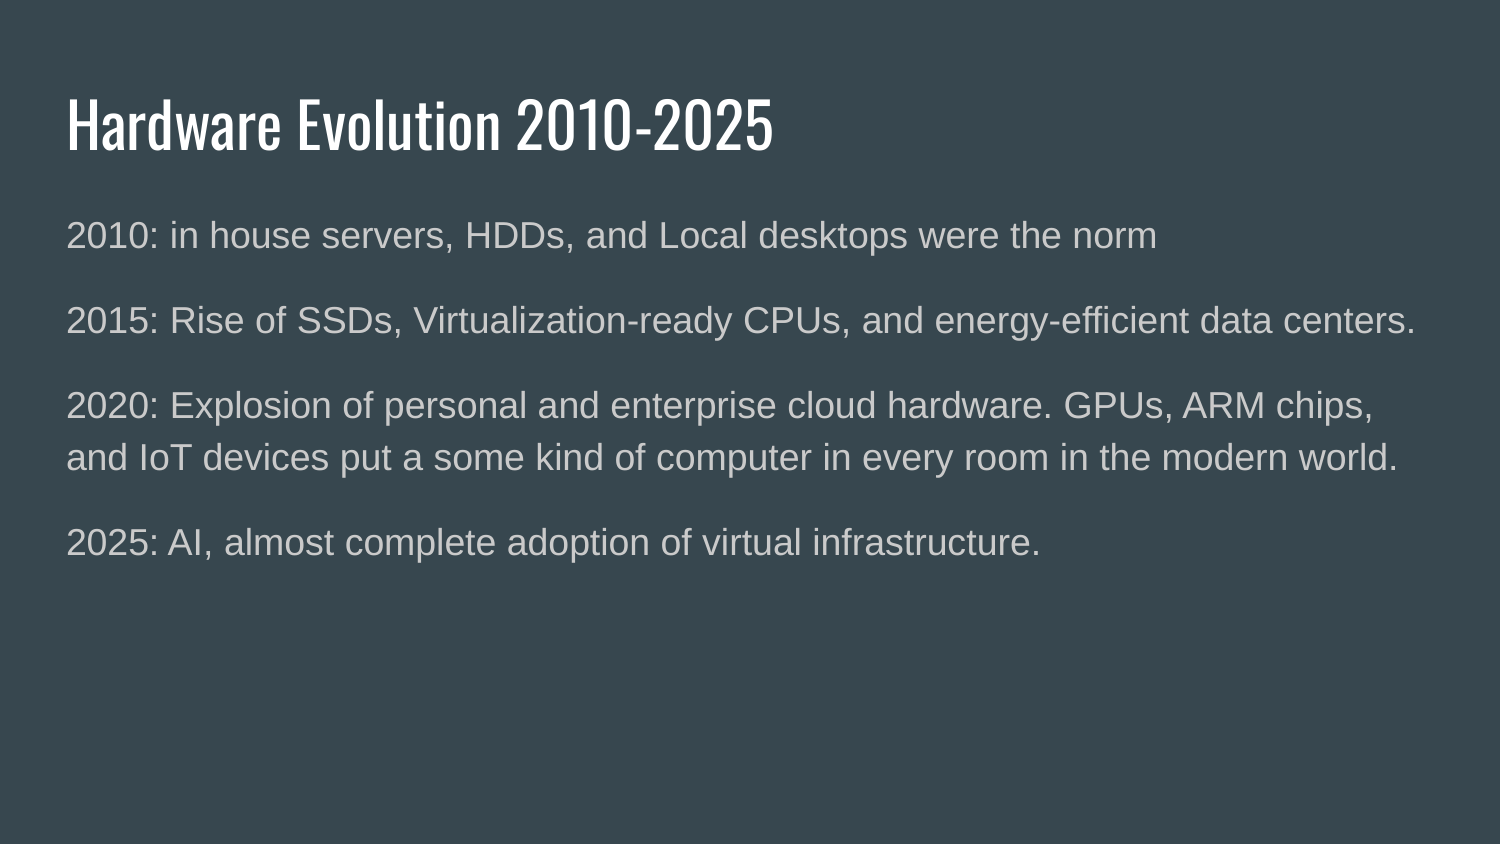

# Hardware Evolution 2010-2025
2010: in house servers, HDDs, and Local desktops were the norm
2015: Rise of SSDs, Virtualization-ready CPUs, and energy-efficient data centers.
2020: Explosion of personal and enterprise cloud hardware. GPUs, ARM chips, and IoT devices put a some kind of computer in every room in the modern world.
2025: AI, almost complete adoption of virtual infrastructure.